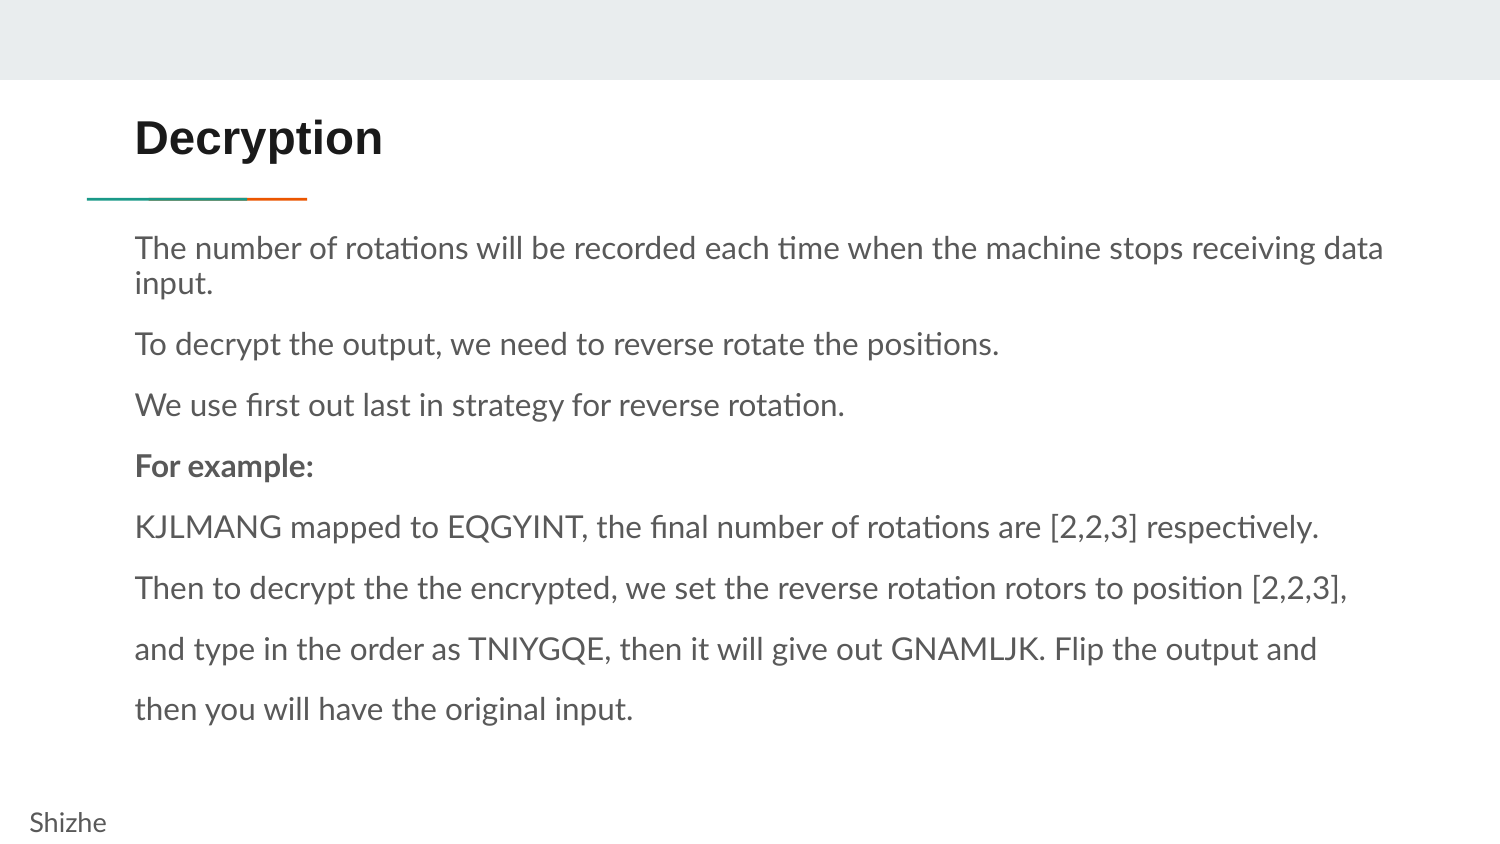

# Decryption
The number of rotations will be recorded each time when the machine stops receiving data input.
To decrypt the output, we need to reverse rotate the positions.
We use first out last in strategy for reverse rotation.
For example:
KJLMANG mapped to EQGYINT, the final number of rotations are [2,2,3] respectively.
Then to decrypt the the encrypted, we set the reverse rotation rotors to position [2,2,3],
and type in the order as TNIYGQE, then it will give out GNAMLJK. Flip the output and
then you will have the original input.

Shizhe